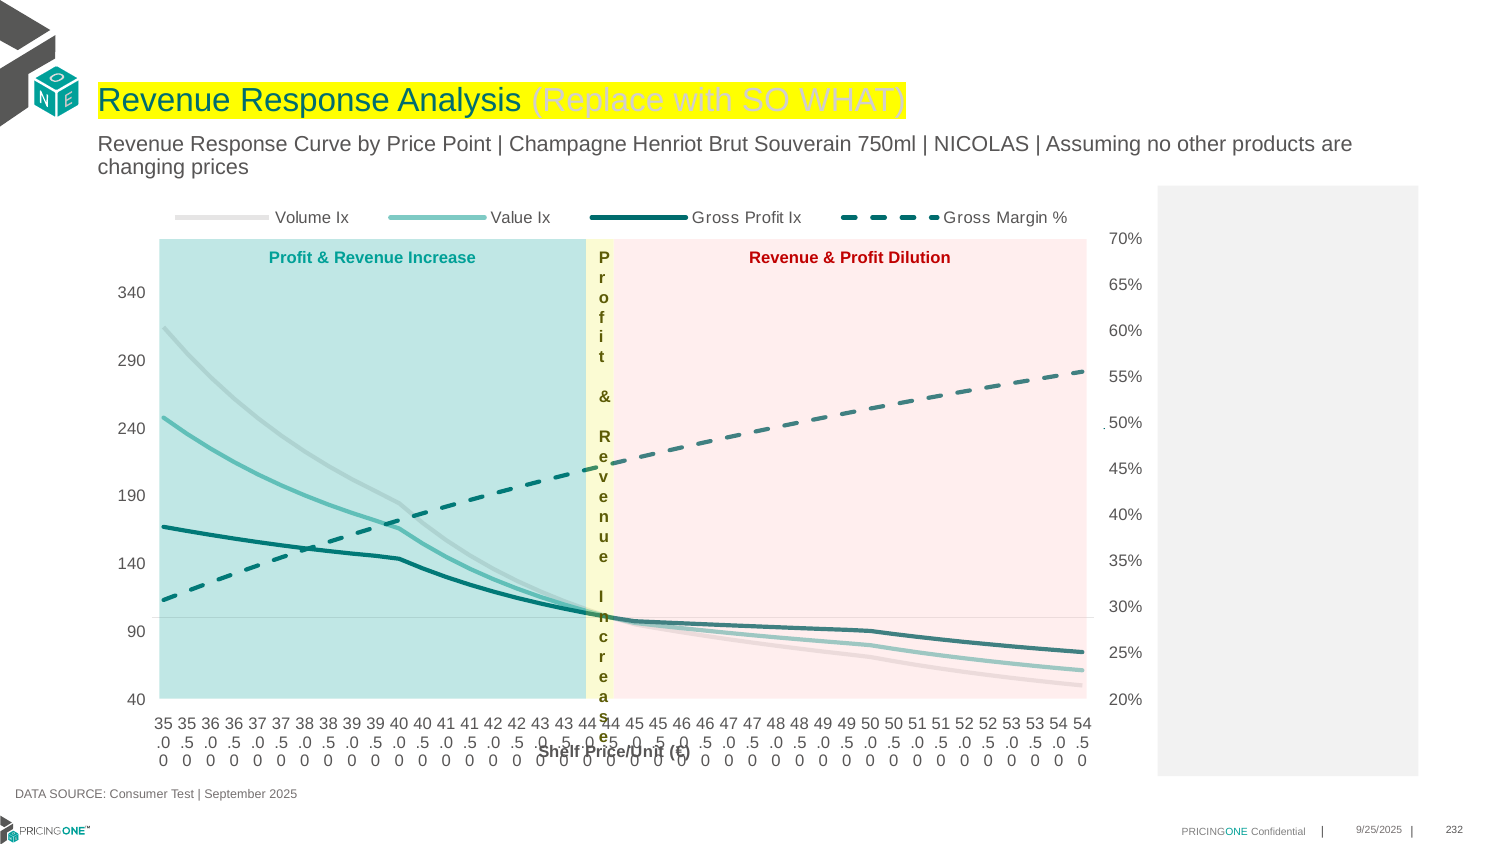

# Revenue Response Analysis (Replace with SO WHAT)

Revenue Response Curve by Price Point | Champagne Henriot Brut Souverain 750ml | NICOLAS | Assuming no other products are changing prices

### Chart:

| Category | Volume Ix | Value Ix | Gross Profit Ix | Gross Margin % |
|---|---|---|---|---|
| 35.00 | 314.36405024499715 | 247.5983895901266 | 166.91791660464045 | 0.3072735142743031 |
| 35.50 | 294.97254152618535 | 235.60541296406043 | 163.90323318835883 | 0.31703022534086206 |
| 36.00 | 277.4358397468396 | 224.6858719150981 | 161.00758239011142 | 0.3265159166555724 |
| 36.50 | 261.58134148463006 | 214.75911810599152 | 158.2638964850092 | 0.33574172601645486 |
| 37.00 | 247.24292990721577 | 205.742439068023 | 155.69214903710395 | 0.3447181891783948 |
| 37.50 | 234.26386125493877 | 197.5538041281468 | 153.3020444436484 | 0.35345527998934945 |
| 38.00 | 222.49863296024253 | 190.11394130770327 | 151.09544345483567 | 0.36196244735791056 |
| 38.50 | 211.8140097915365 | 183.34781806367124 | 149.06847283184464 | 0.3702486493402755 |
| 39.00 | 202.08937193617112 | 177.18560312845332 | 147.21329305409066 | 0.3783223846051437 |
| 39.50 | 193.21653983543627 | 171.56319303519294 | 145.51952350257 | 0.3861917215088762 |
| 40.00 | 184.31475354510178 | 165.7178192351815 | 143.36516695202414 | 0.3938643249900151 |
| 40.50 | 169.7780468936722 | 154.5506664427274 | 136.24921428939658 | 0.40134748147161975 |
| 41.00 | 157.03905963996323 | 144.7144405951036 | 129.9026342632984 | 0.40864812194147815 |
| 41.50 | 145.82235584012372 | 136.01263354577213 | 124.22392137650908 | 0.41577284336386994 |
| 42.00 | 135.8984770628191 | 128.27980704376492 | 119.12467528167335 | 0.4227279285619192 |
| 42.50 | 127.07655804214792 | 121.37710802063806 | 114.52862054233945 | 0.4295193646964848 |
| 43.00 | 119.19775007854292 | 115.18807168264564 | 110.37028059195634 | 0.43615286045582796 |
| 43.50 | 112.12959487413347 | 109.6149134756997 | 106.59358111189094 | 0.44263386205978406 |
| 44.00 | 105.76132601931923 | 104.57536099748856 | 103.15052484317484 | 0.448967568172741 |
| 44.50 | 100.0 | 100.0 | 100.0 | 0.4551589438112495 |
| 45.00 | 94.96114294633884 | 96.02586173377674 | 97.30533314349117 | 0.46121273332445784 |
| 45.50 | 91.97619932660504 | 94.0370914541703 | 96.51720837816181 | 0.4671334725186946 |
| 46.00 | 89.14885165086936 | 92.14450233708605 | 95.75097935205275 | 0.47292549999131756 |
| 46.50 | 86.46751358174804 | 90.34126301937086 | 95.00558679449388 | 0.47859296773334636 |
| 47.00 | 83.9215815996239 | 88.62106394660583 | 94.2799314894585 | 0.4841398510553321 |
| 47.50 | 81.50135271993769 | 86.9780841451278 | 93.57290111370705 | 0.48956995788632857 |
| 48.00 | 79.19794771501452 | 85.40695846944351 | 92.88339134337524 | 0.4948869374916793 |
| 48.50 | 77.00323975379051 | 83.90274565218755 | 92.21032207644608 | 0.500094288651559 |
| 49.00 | 74.90978833629309 | 82.46089743713323 | 91.55264955681676 | 0.5051953673387879 |
| 49.50 | 72.91077835757476 | 81.07722901903034 | 90.90937510879053 | 0.5101933939313253 |
| 50.00 | 70.86351767660078 | 79.59466691582168 | 90.10605353400891 | 0.5150914599920121 |
| 50.50 | 67.77159762834847 | 76.88153753570344 | 87.84753730765496 | 0.5198925346455565 |
| 51.00 | 64.92260203814043 | 74.37749888192985 | 85.75725074963063 | 0.524599470580404 |
| 51.50 | 62.28915027665766 | 72.0590184459309 | 83.8163408002595 | 0.5292150097009826 |
| 52.00 | 59.847434925560286 | 69.90551607103761 | 82.0081470743947 | 0.5337417884538578 |
| 52.50 | 57.57675001851099 | 67.89900633391888 | 80.31798480816423 | 0.5381823428495354 |
| 53.00 | 55.45907042479349 | 66.02377047147608 | 78.73293053628734 | 0.5425391132000114 |
| 53.50 | 53.47868293116586 | 64.2660624357763 | 77.24162013996225 | 0.5468144485906654 |
| 54.00 | 51.62186605507911 | 62.61384946105195 | 75.83406384038524 | 0.5510106111037149 |
| 54.50 | 49.876613993309334 | 61.05658528521381 | 74.50147969365901 | 0.5551297798091855 |
Profit & Revenue Increase
Profit & Revenue Increase
Revenue & Profit Dilution

DATA SOURCE: Consumer Test | September 2025

9/25/2025
232